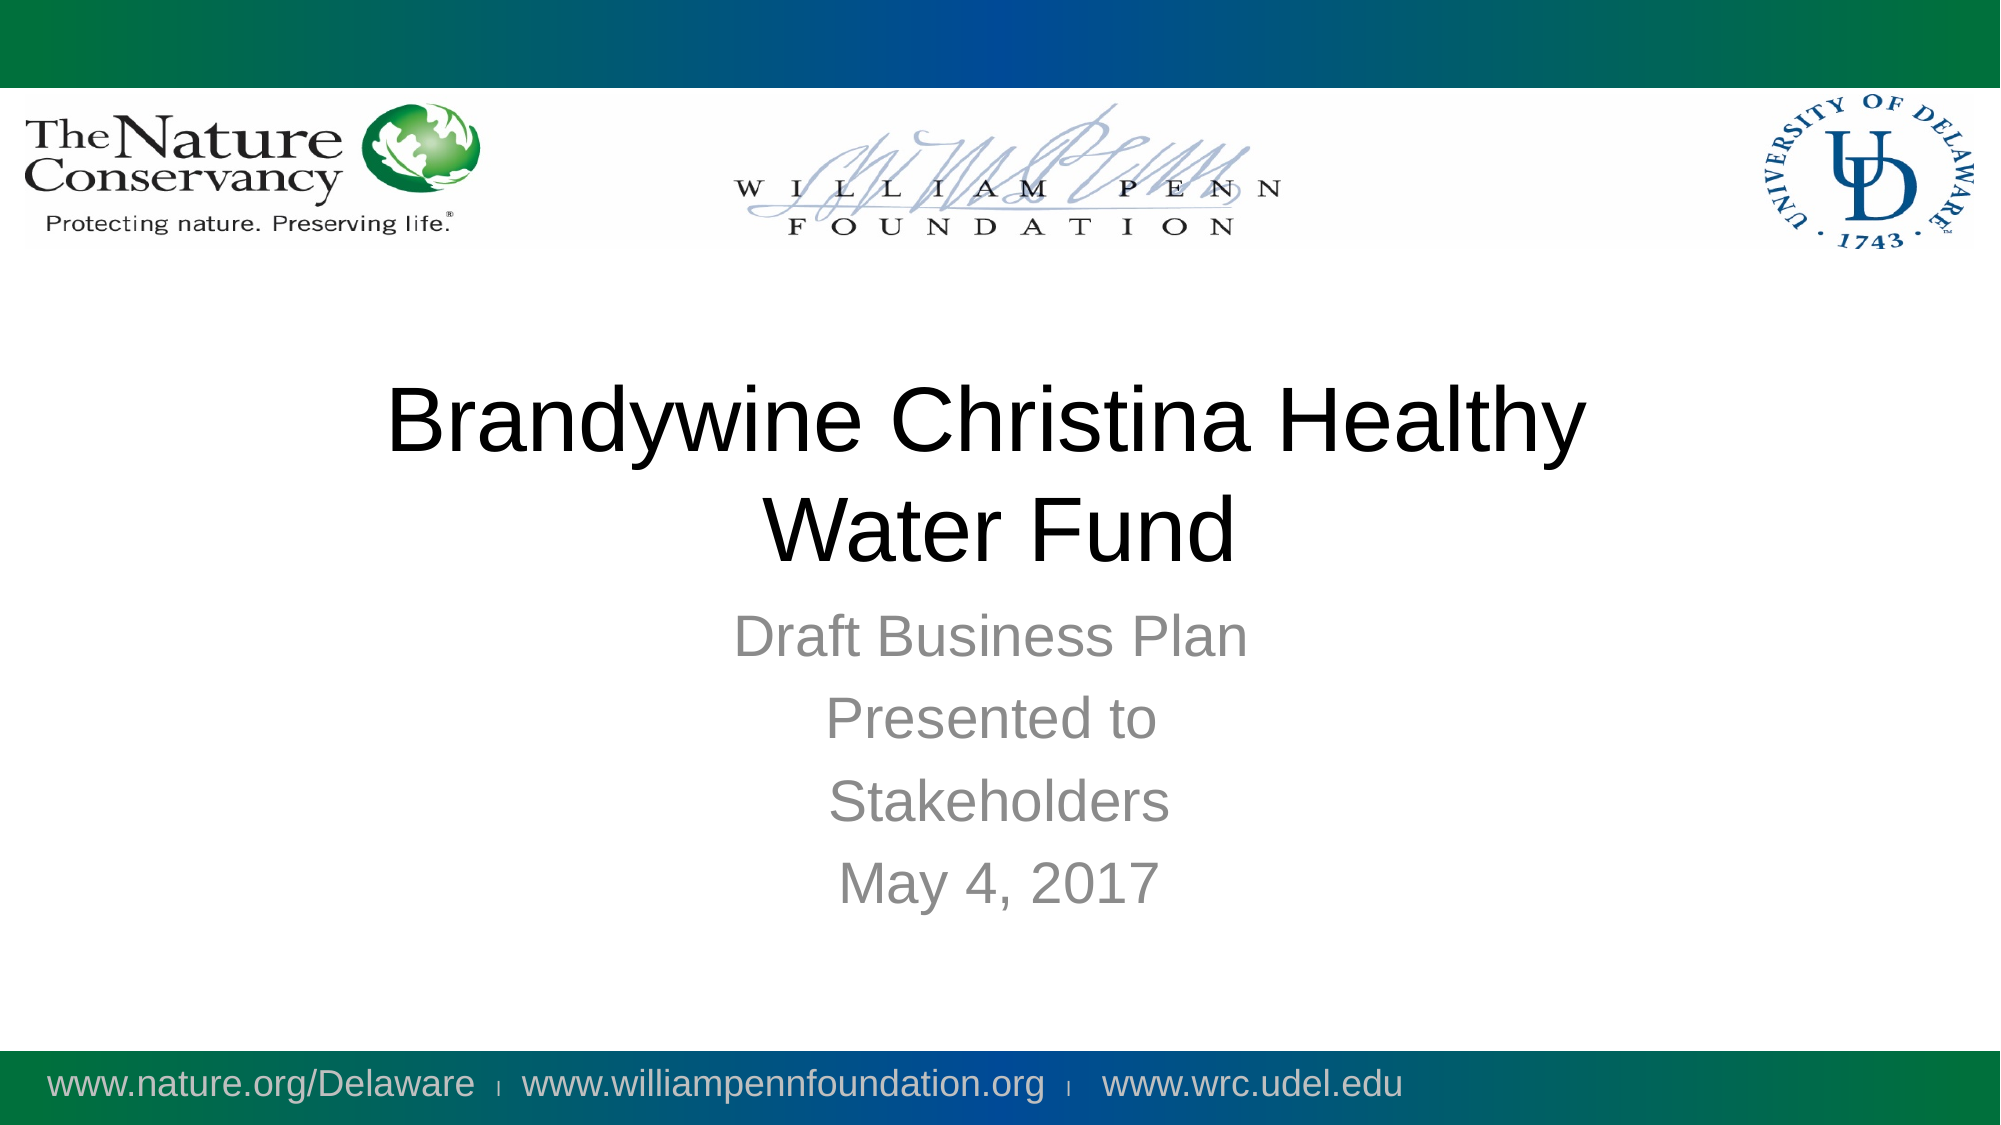

# Brandywine Christina Healthy Water Fund
Draft Business Plan
Presented to
Stakeholders
May 4, 2017